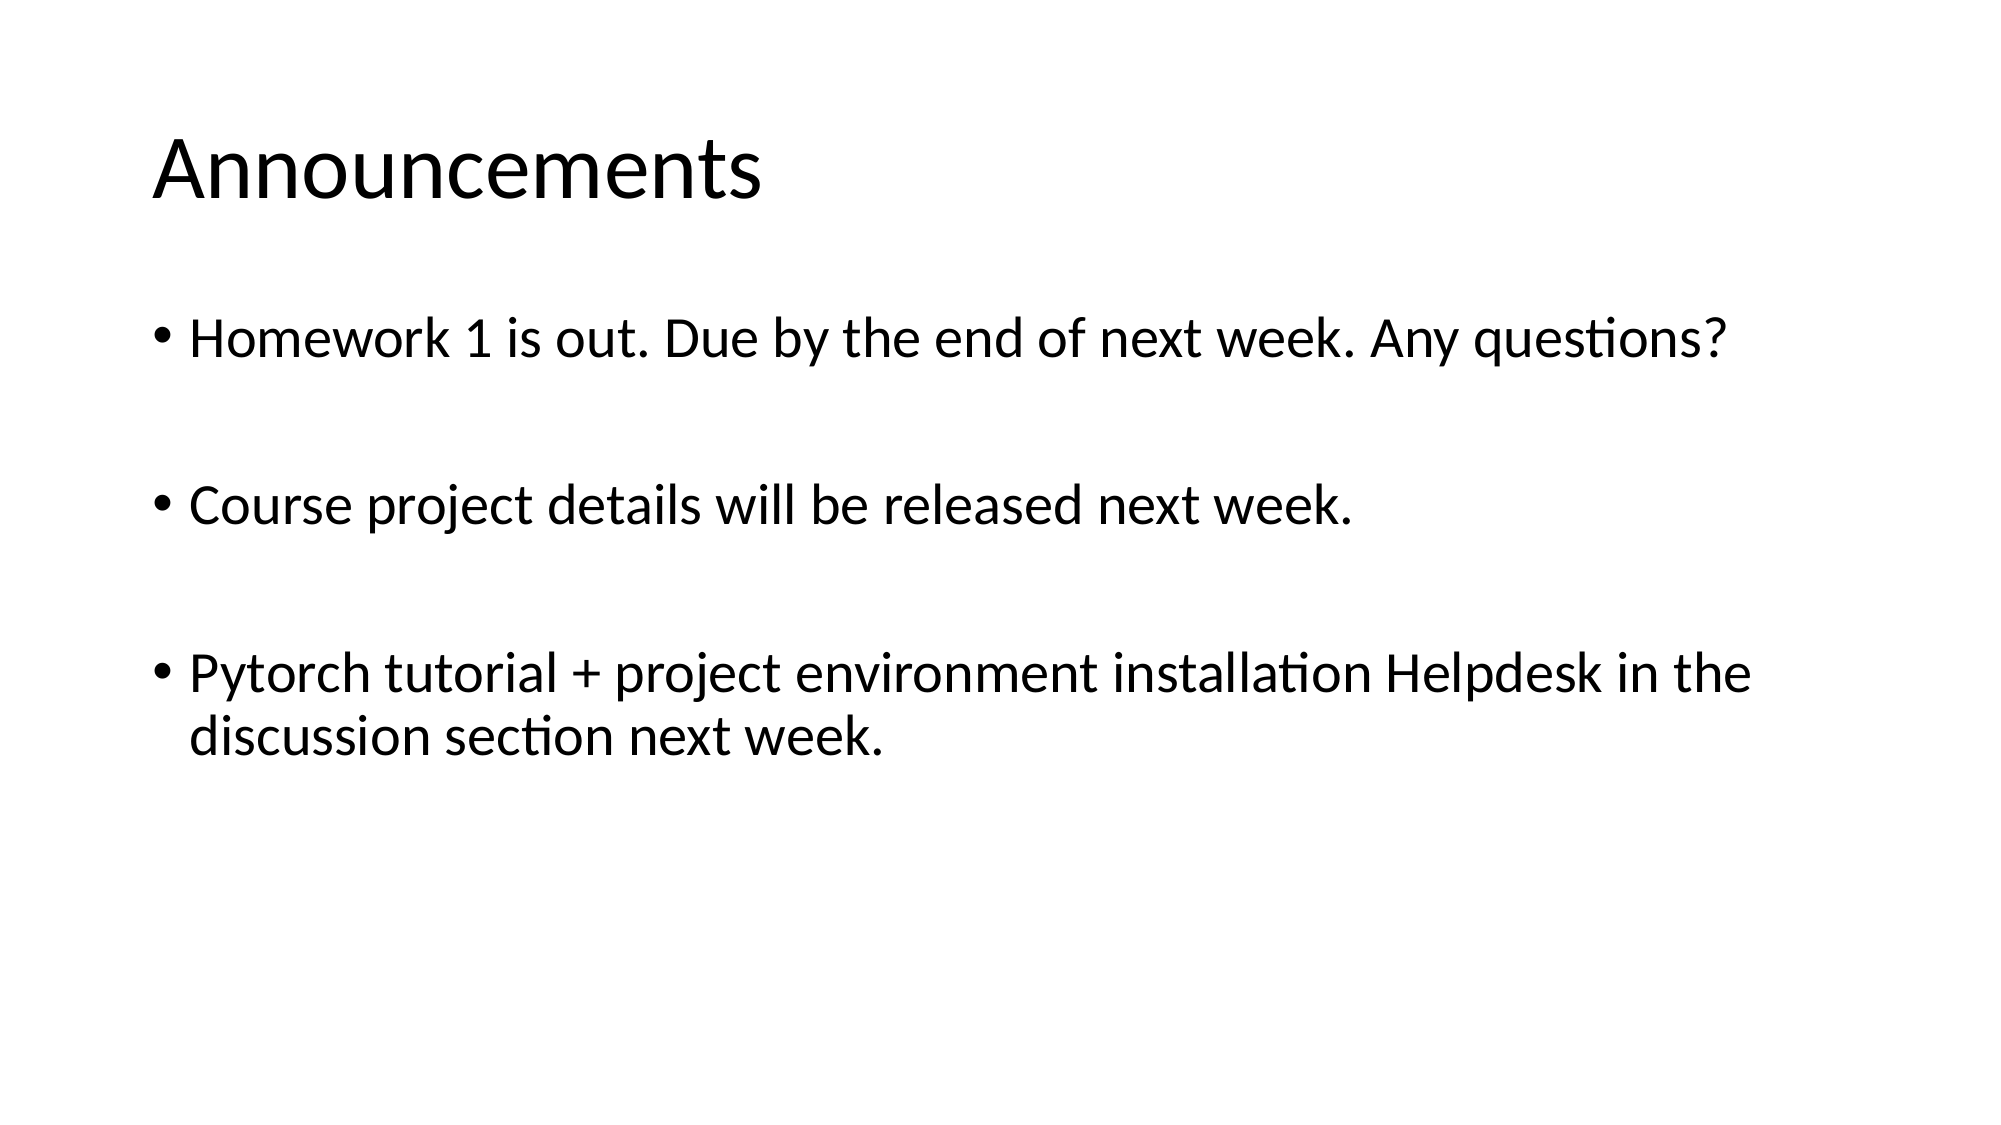

# Announcements
Homework 1 is out. Due by the end of next week. Any questions?

Course project details will be released next week.

Pytorch tutorial + project environment installation Helpdesk in the discussion section next week.